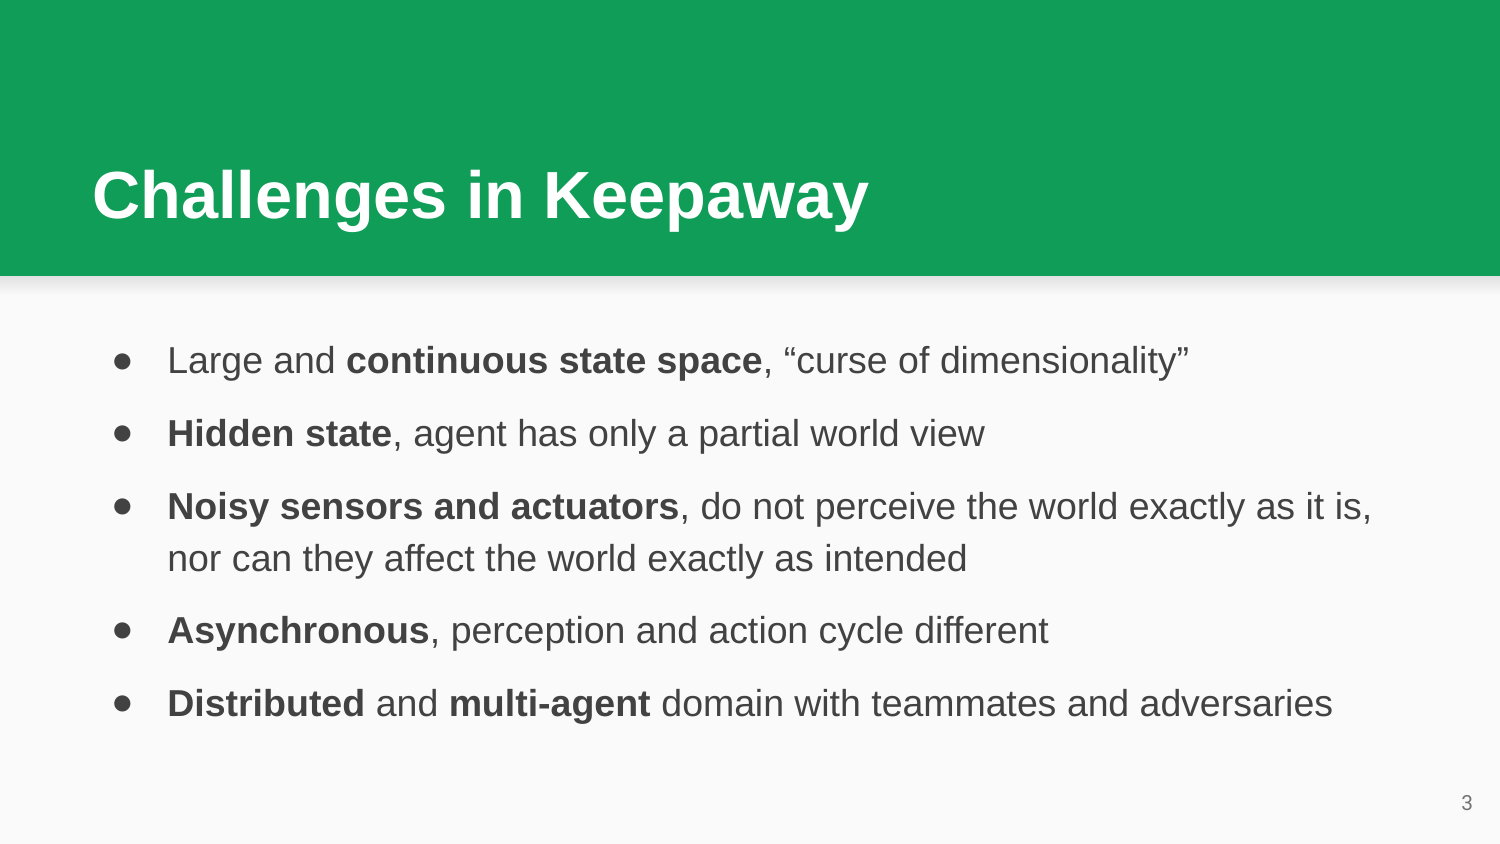

# Challenges in Keepaway
Large and continuous state space, “curse of dimensionality”
Hidden state, agent has only a partial world view
Noisy sensors and actuators, do not perceive the world exactly as it is, nor can they affect the world exactly as intended
Asynchronous, perception and action cycle different
Distributed and multi-agent domain with teammates and adversaries
3